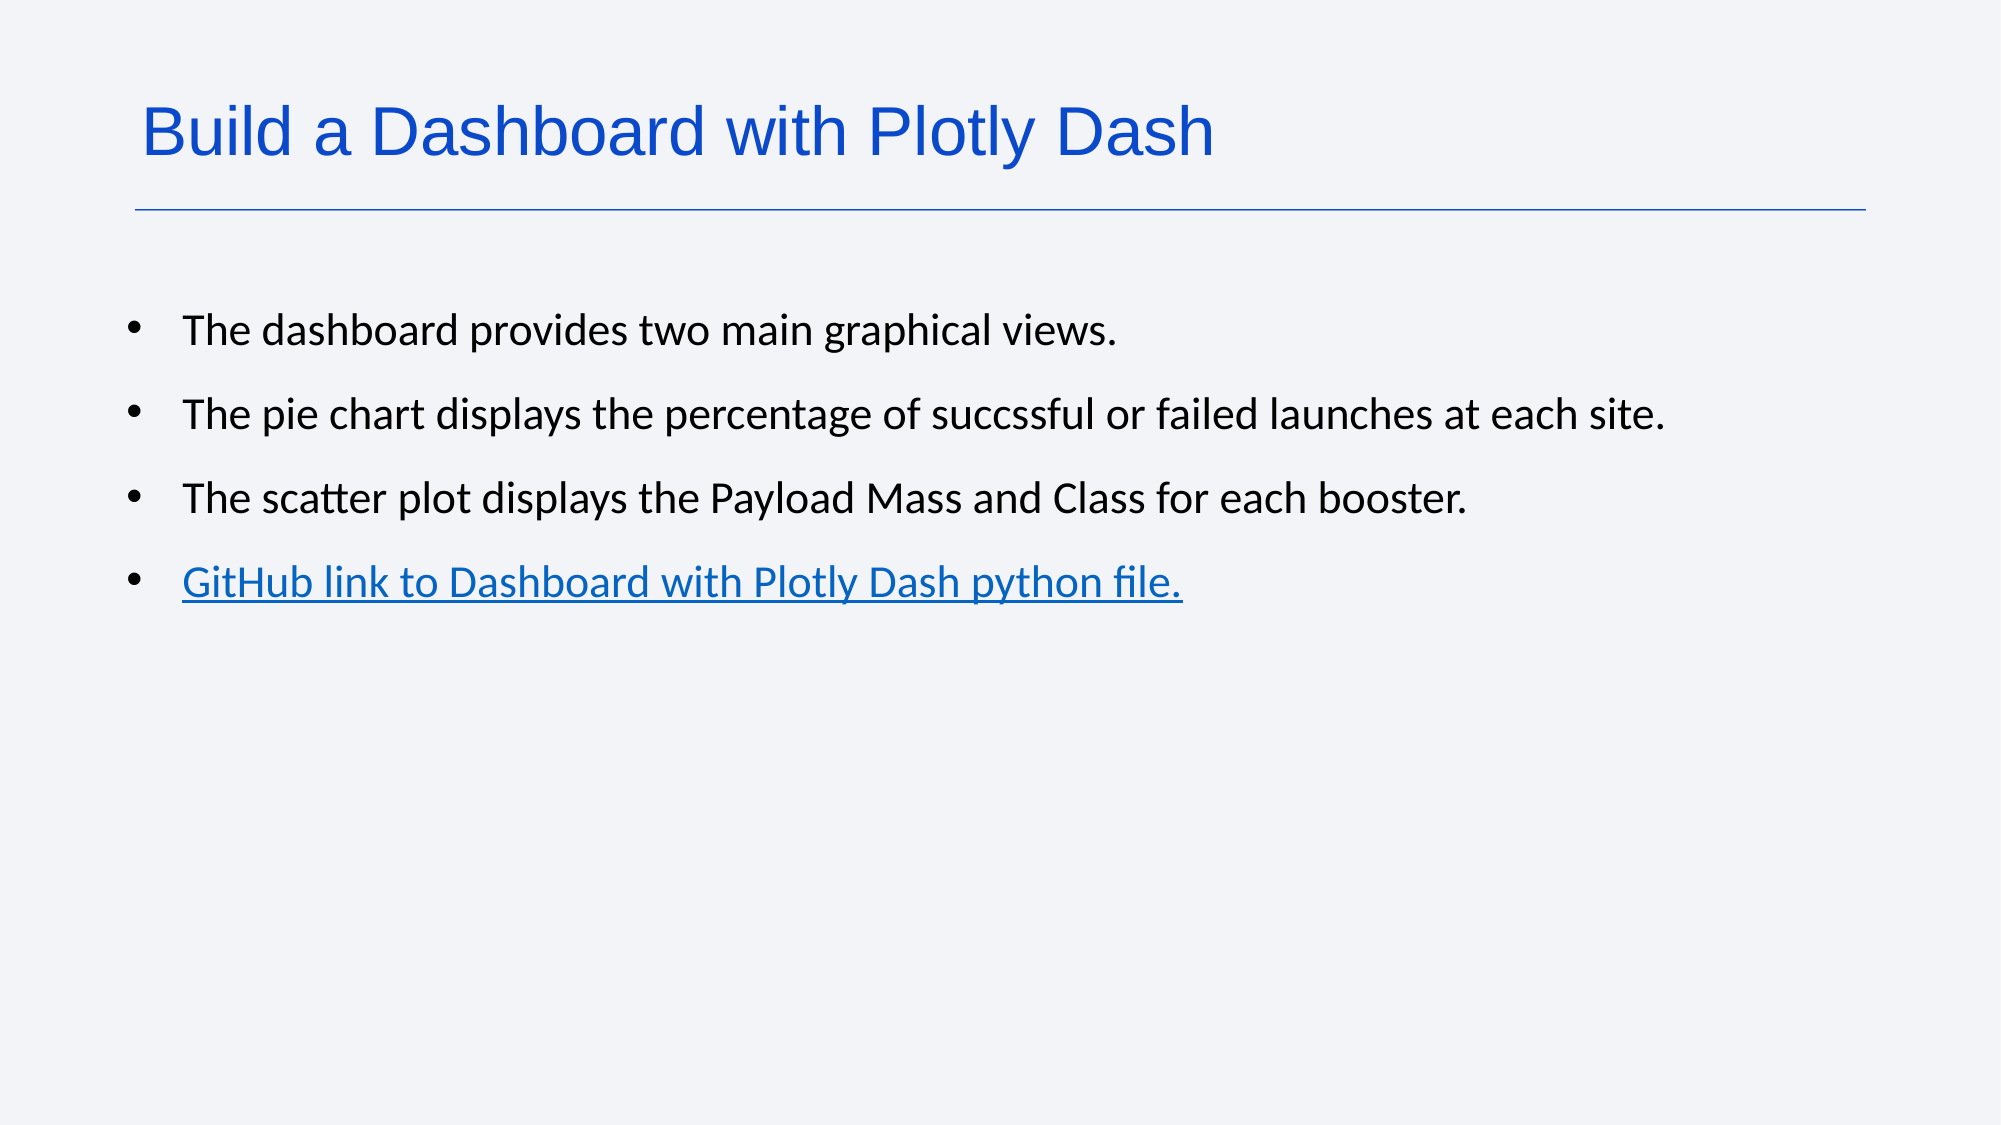

Build a Dashboard with Plotly Dash
The dashboard provides two main graphical views.
The pie chart displays the percentage of succssful or failed launches at each site.
The scatter plot displays the Payload Mass and Class for each booster.
GitHub link to Dashboard with Plotly Dash python file.
# 14